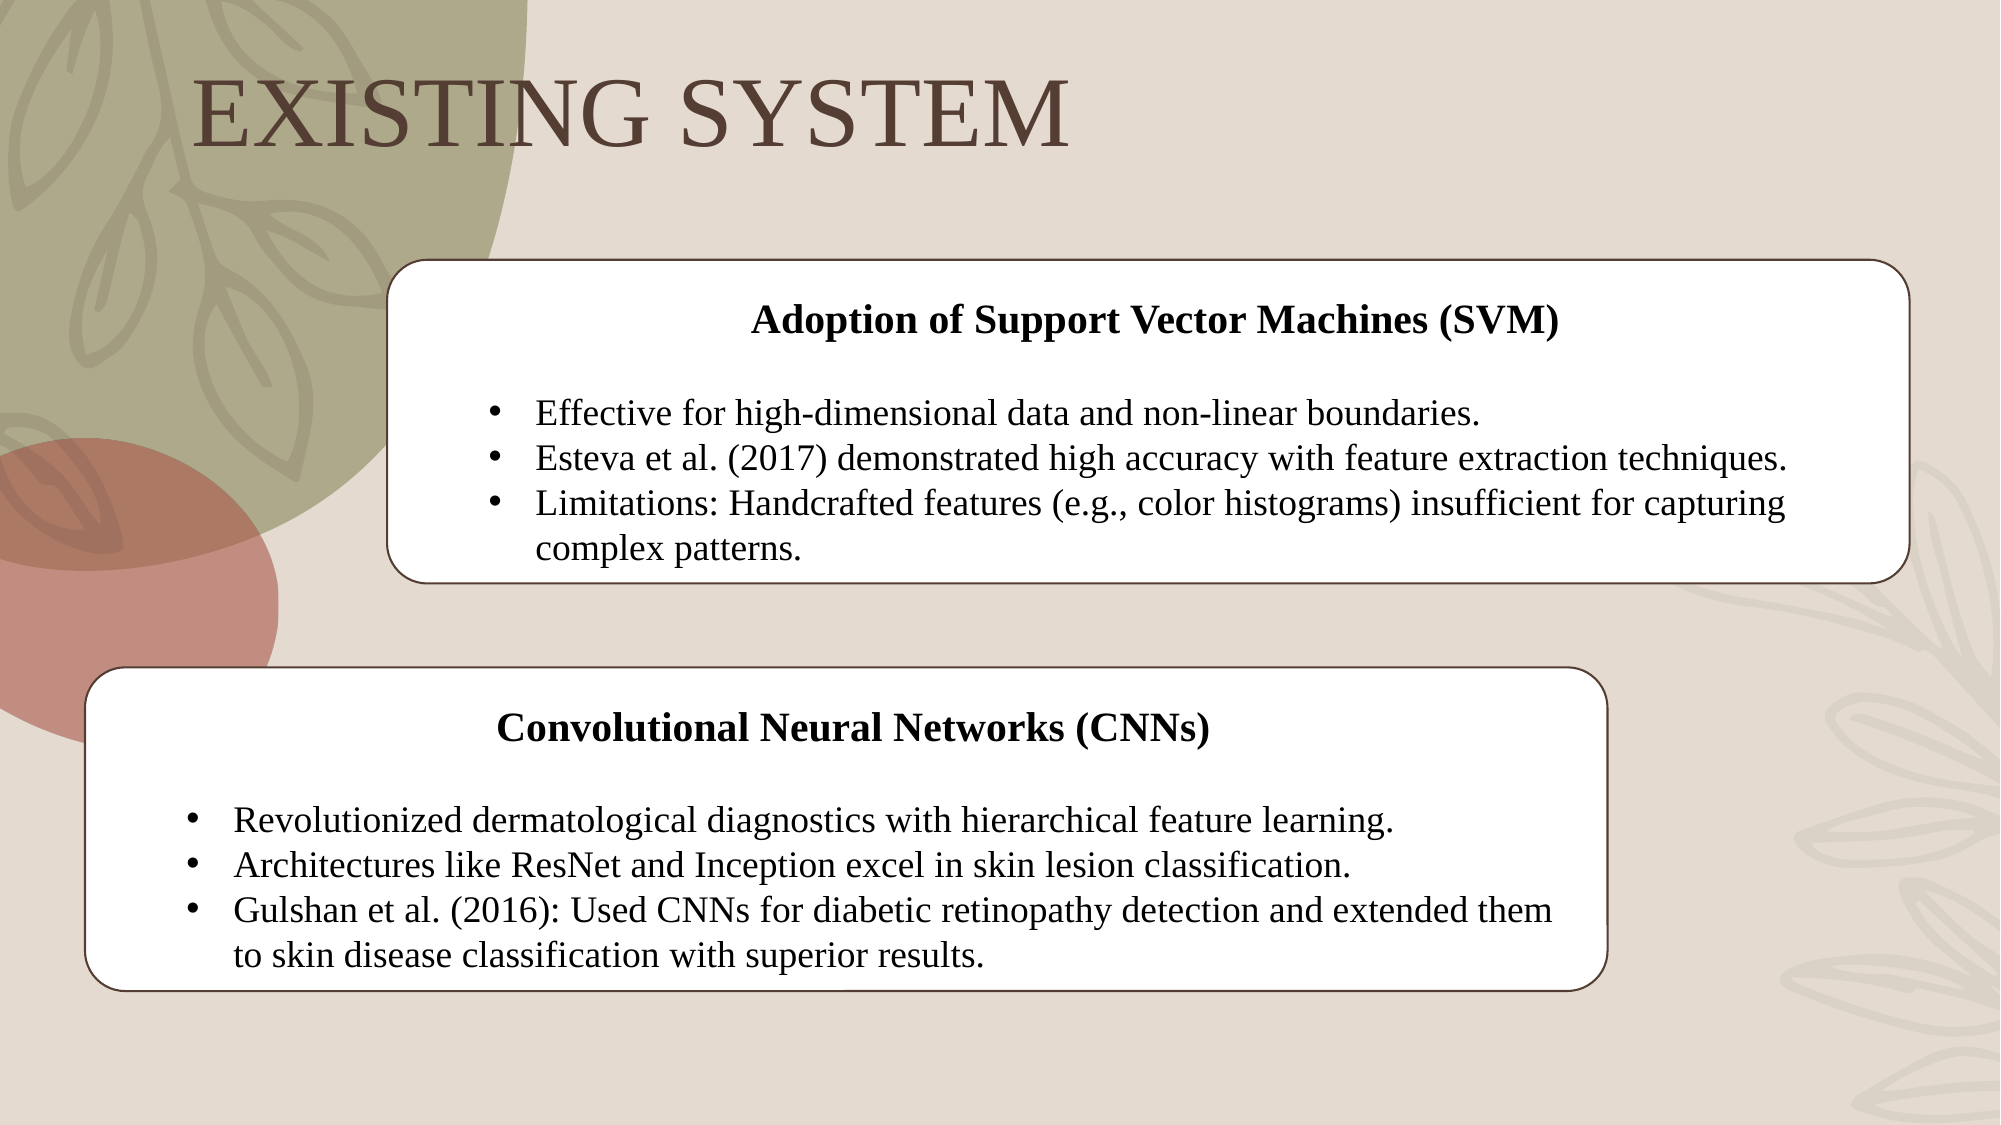

# EXISTING SYSTEM
 Adoption of Support Vector Machines (SVM)

Effective for high-dimensional data and non-linear boundaries.
Esteva et al. (2017) demonstrated high accuracy with feature extraction techniques.
Limitations: Handcrafted features (e.g., color histograms) insufficient for capturing complex patterns.
 Convolutional Neural Networks (CNNs)

Revolutionized dermatological diagnostics with hierarchical feature learning.
Architectures like ResNet and Inception excel in skin lesion classification.
Gulshan et al. (2016): Used CNNs for diabetic retinopathy detection and extended them to skin disease classification with superior results.